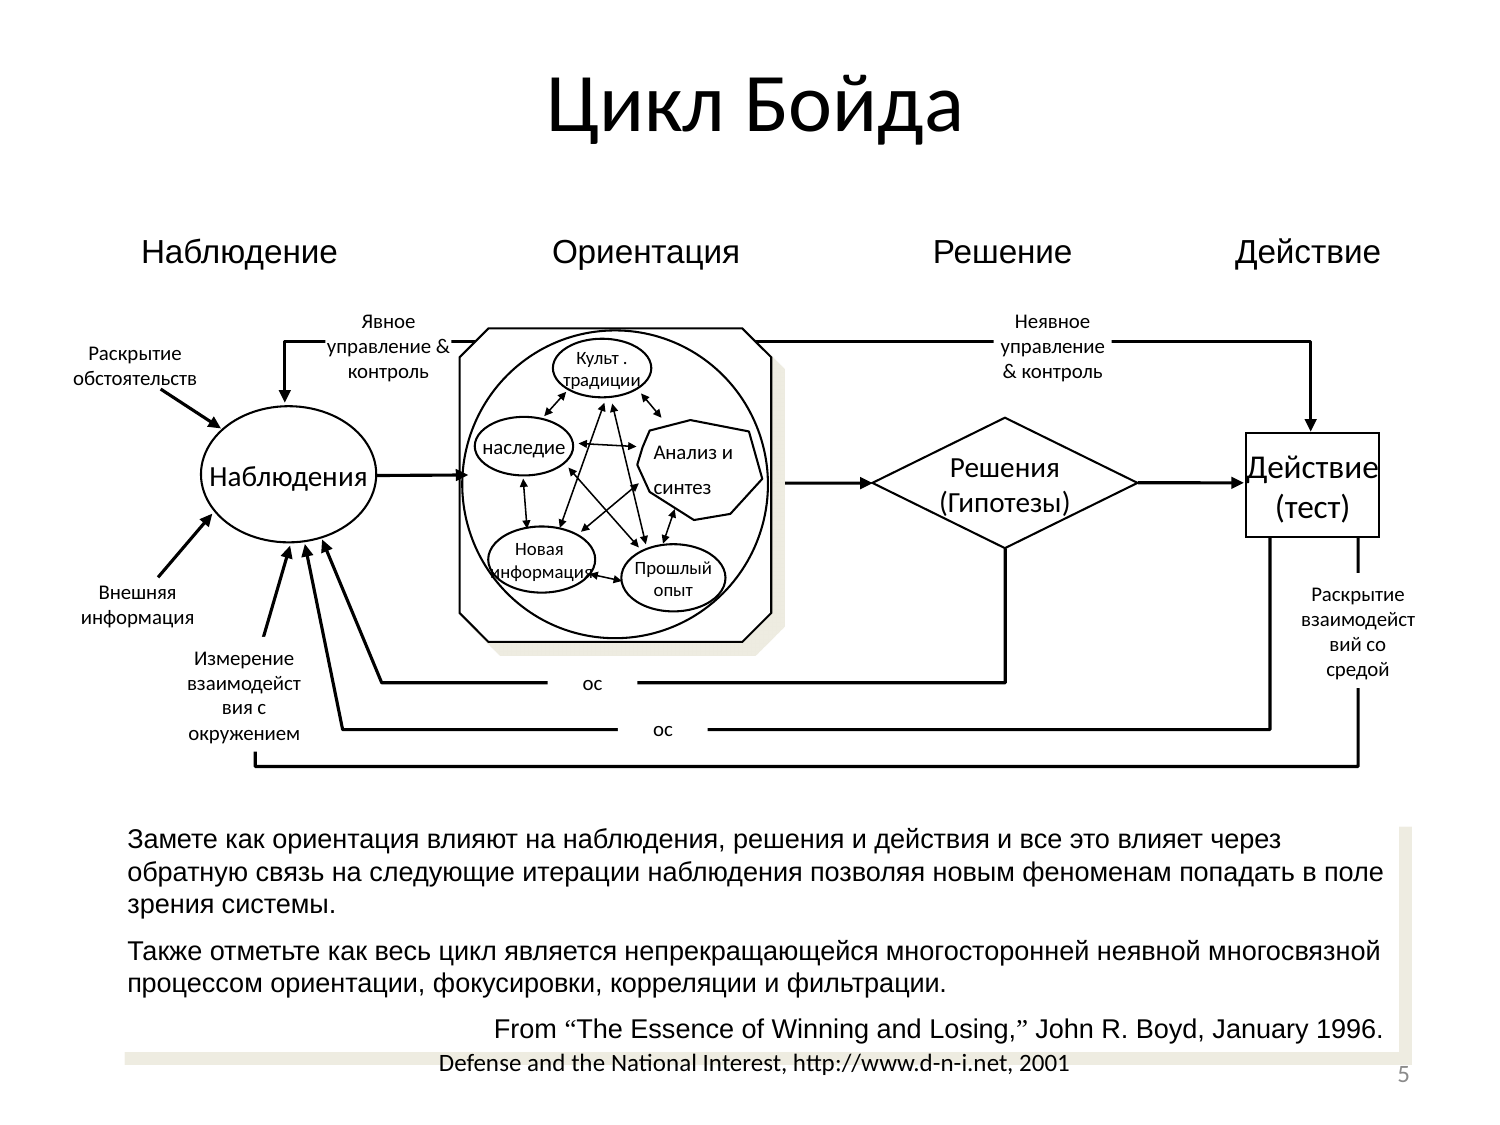

# Цикл Бойда
Наблюдение
Ориентация
Решение
Действие
Явное управление & контроль
Неявное управление
& контроль

Раскрытие обстоятельств
Культ .
традиции

Наблюдения
наследие
Решения
(Гипотезы)

Анализ и
синтез
Действие
(тест)

Новая
информация

Прошлый
опыт
Внешняя информация
Раскрытие взаимодействий со средой

Измерение взаимодействия с окружением
ос
ос
Замете как ориентация влияют на наблюдения, решения и действия и все это влияет через обратную связь на следующие итерации наблюдения позволяя новым феноменам попадать в поле зрения системы.
Также отметьте как весь цикл является непрекращающейся многосторонней неявной многосвязной процессом ориентации, фокусировки, корреляции и фильтрации.
From “The Essence of Winning and Losing,” John R. Boyd, January 1996.
Defense and the National Interest, http://www.d-n-i.net, 2001
5